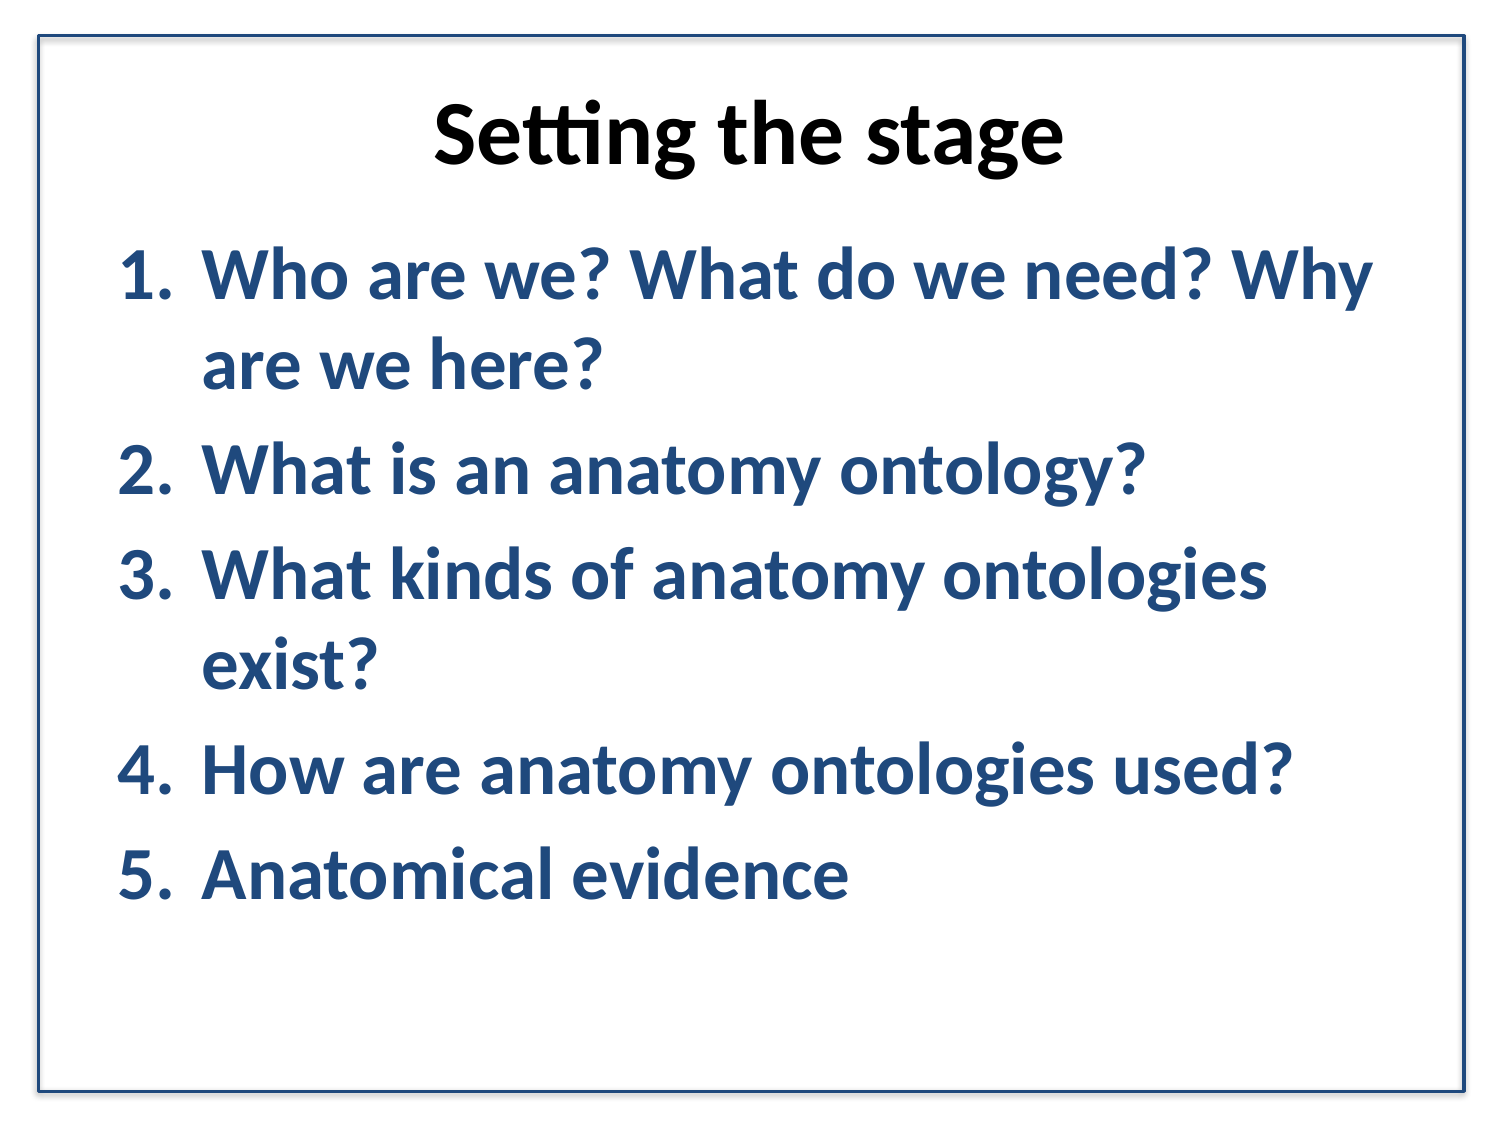

# Setting the stage

Who are we? What do we need? Why are we here?
What is an anatomy ontology?
What kinds of anatomy ontologies exist?
How are anatomy ontologies used?
Anatomical evidence